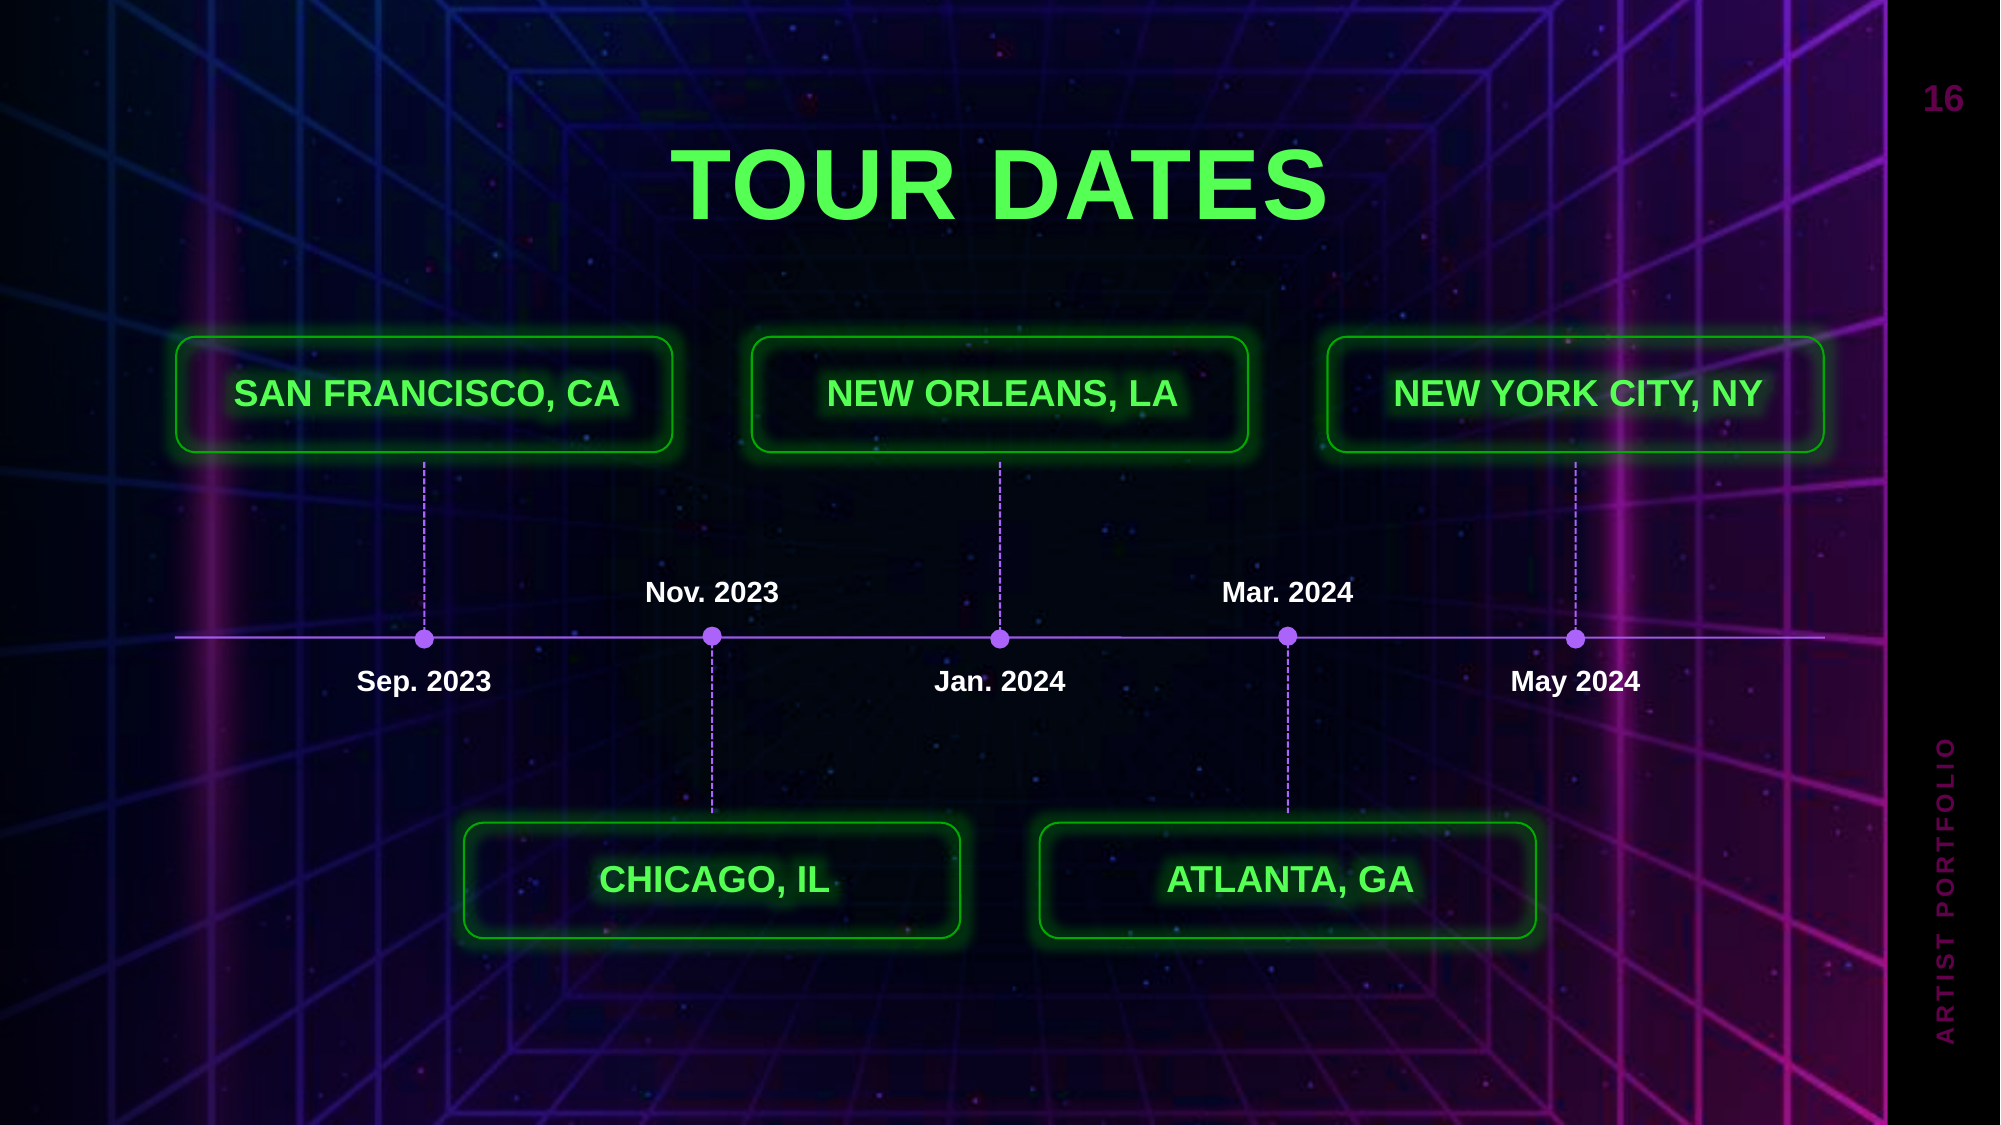

16
# TOUR DATES
Sep. 2023
San Francisco, CA
Nov. 2023
Chicago, IL
Jan. 2024
New Orleans, LA
Mar. 2024
Atlanta, GA
May 2024
New York City, NY
Artist portfolio